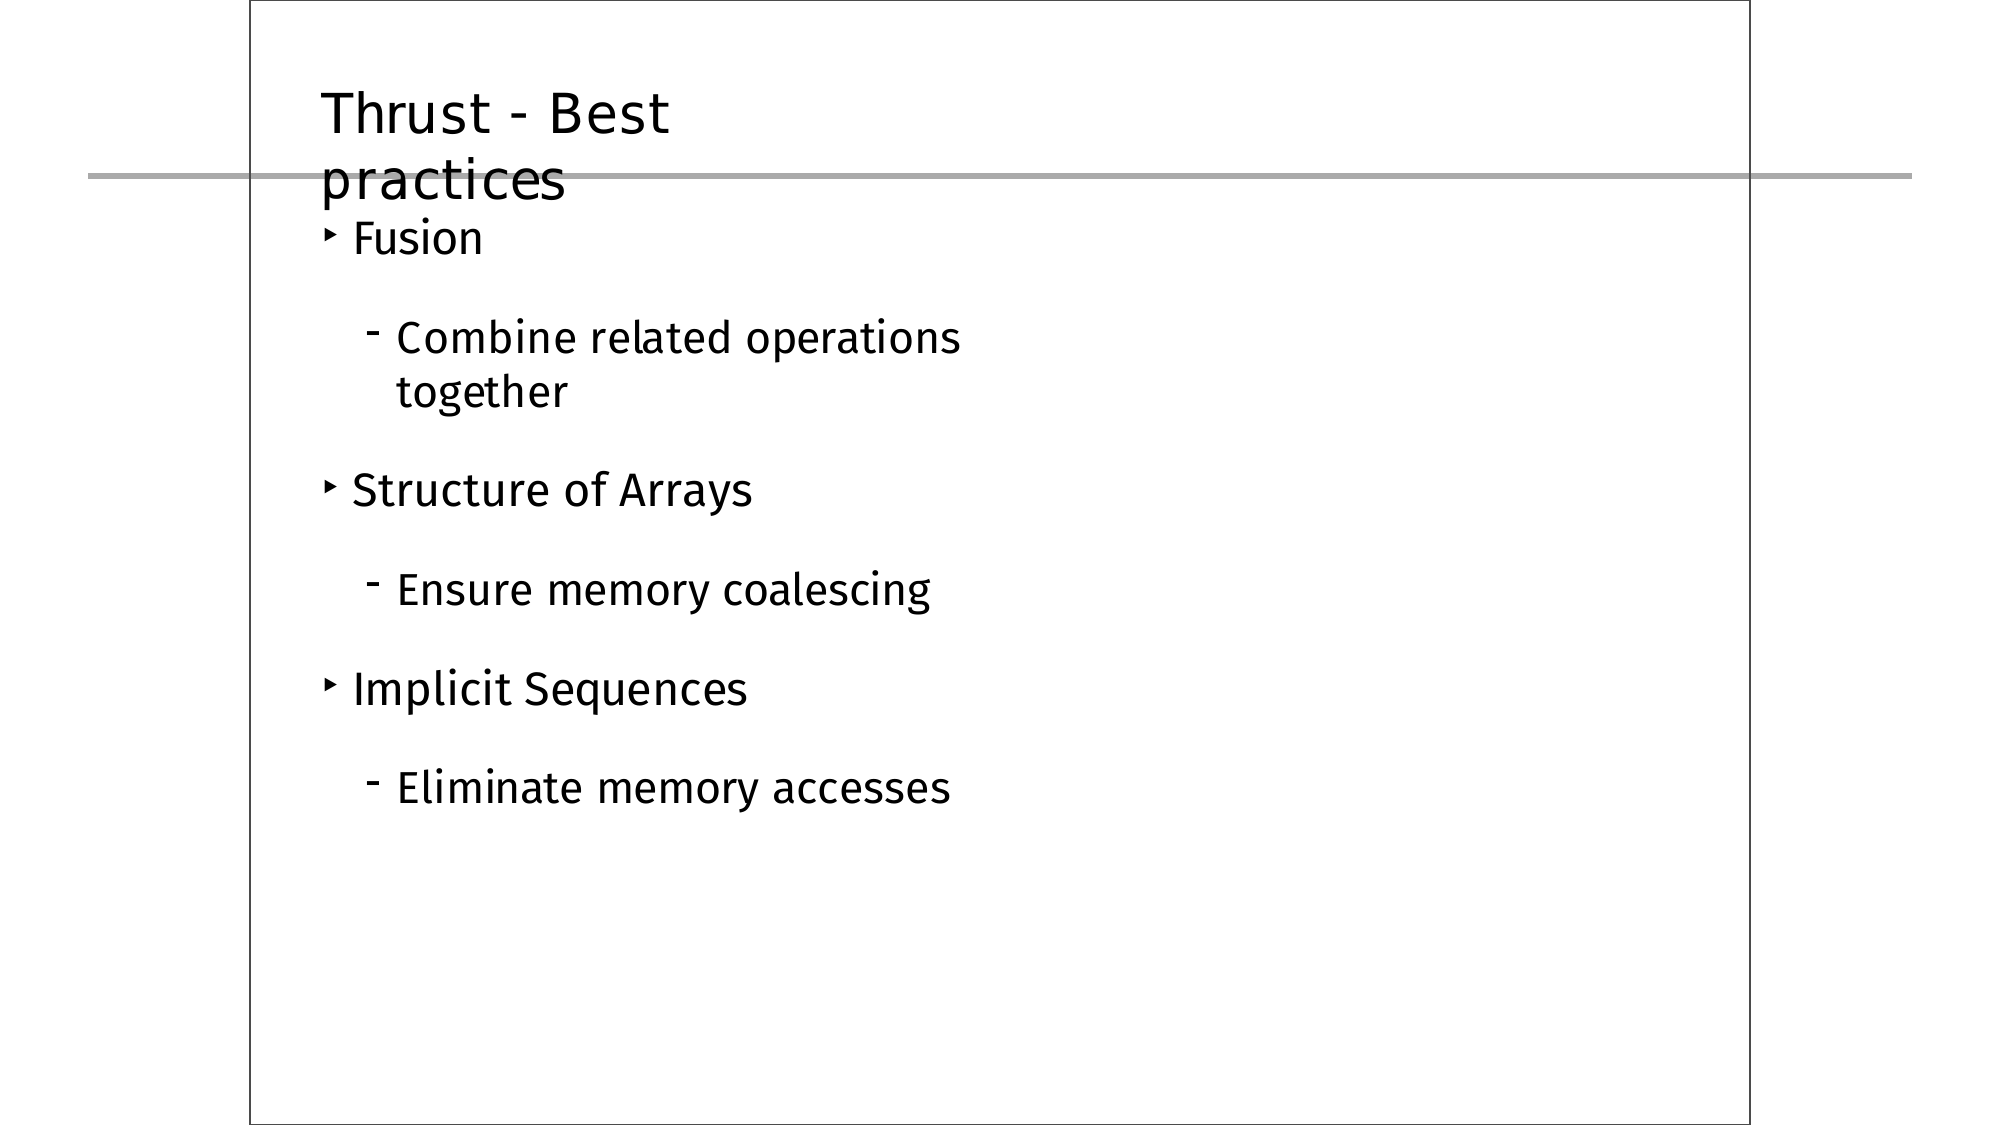

# Thrust - Best practices

Fusion
Combine related operations together
Structure of Arrays
Ensure memory coalescing
Implicit Sequences
Eliminate memory accesses